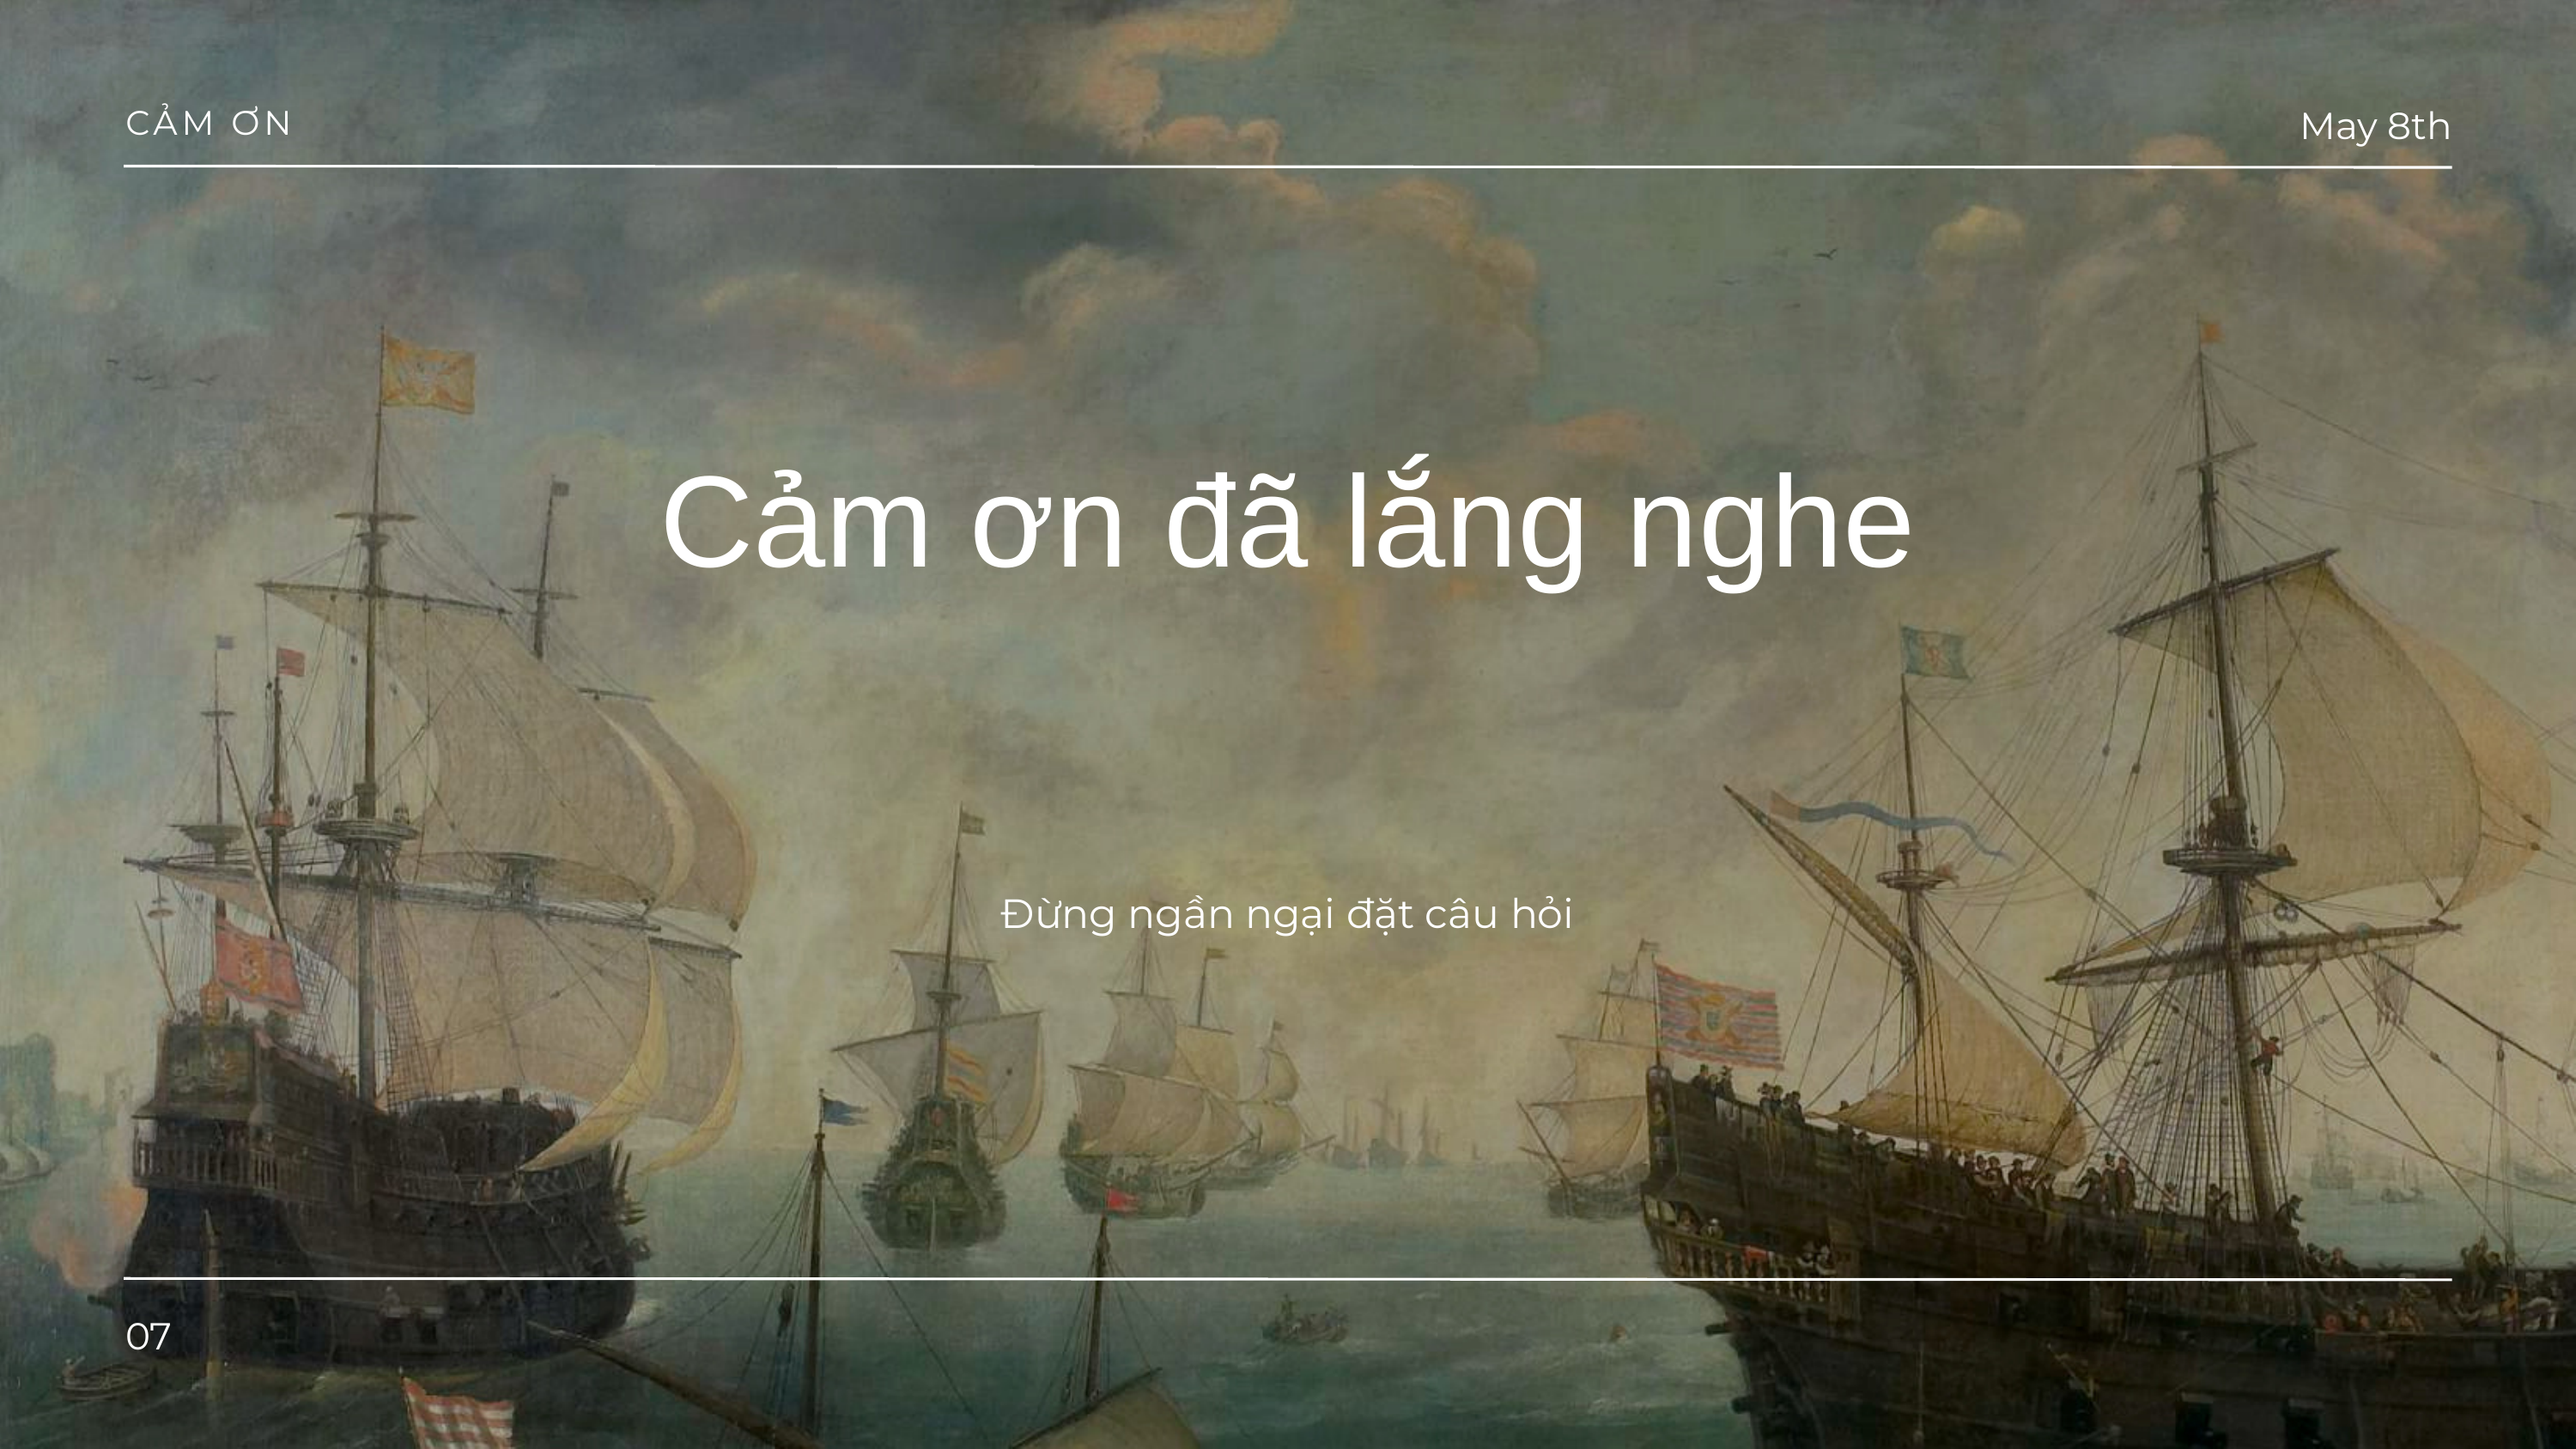

CẢM ƠN
May 8th

Cảm ơn đã lắng nghe
Đừng ngần ngại đặt câu hỏi

07